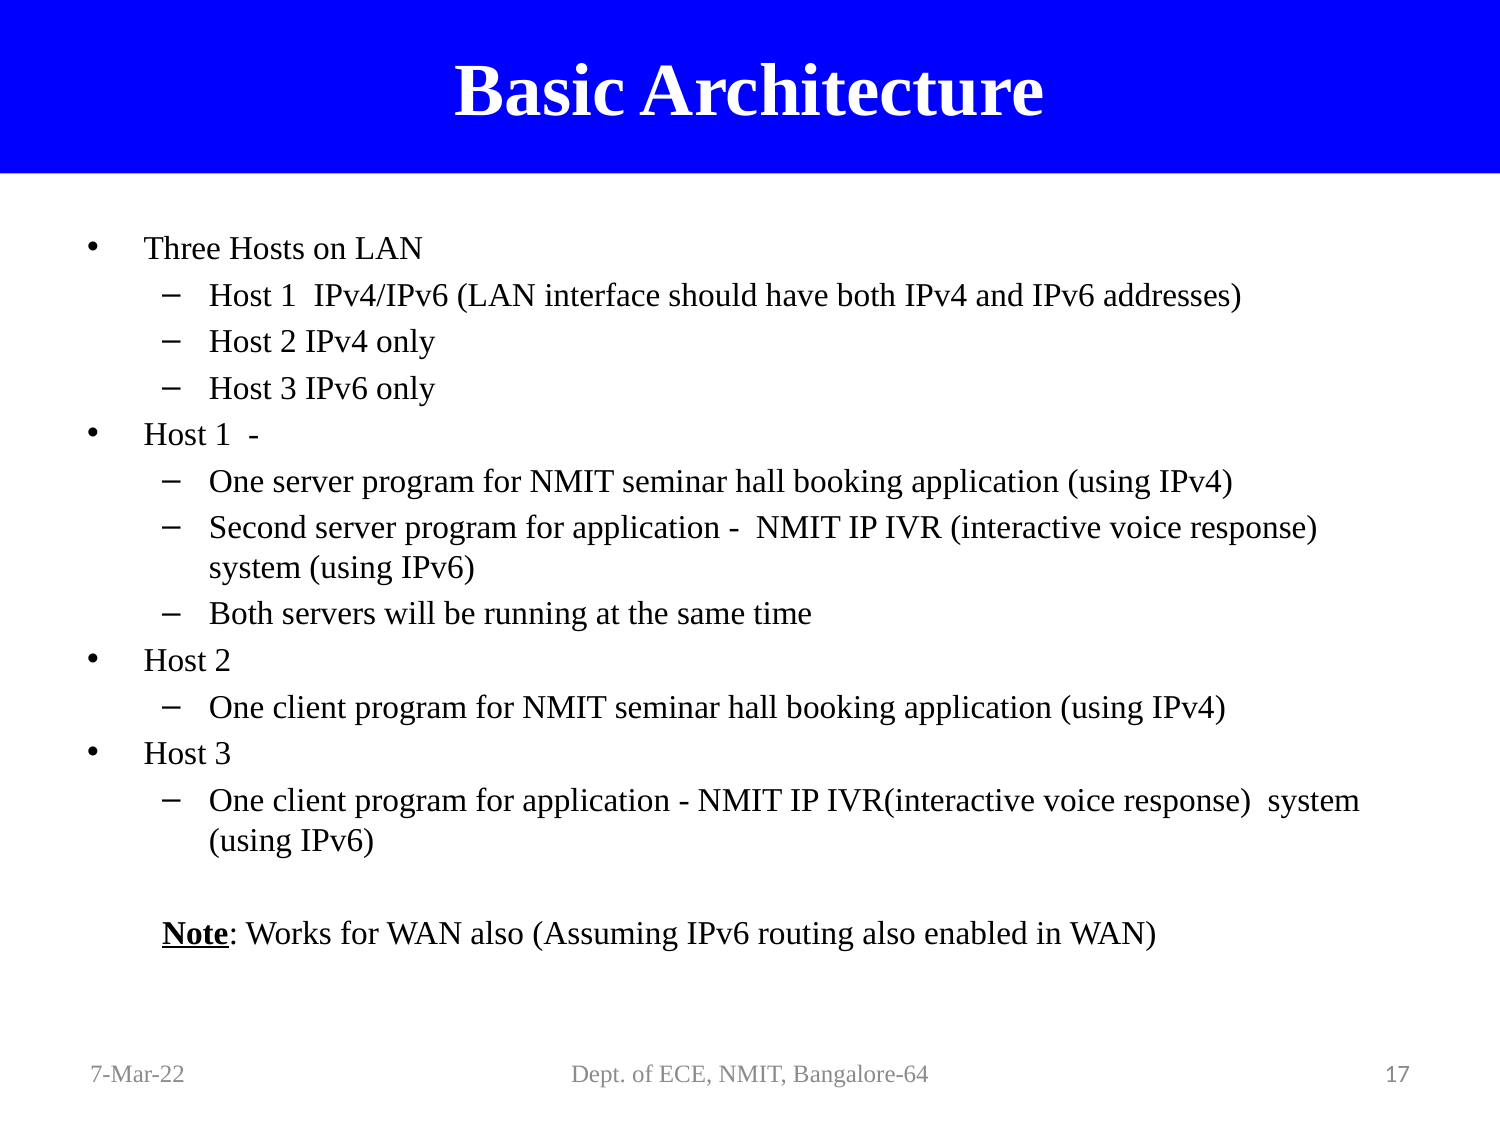

# Basic Architecture
Three Hosts on LAN
Host 1  IPv4/IPv6 (LAN interface should have both IPv4 and IPv6 addresses)
Host 2 IPv4 only
Host 3 IPv6 only
Host 1  -
One server program for NMIT seminar hall booking application (using IPv4)
Second server program for application -  NMIT IP IVR (interactive voice response) system (using IPv6)
Both servers will be running at the same time
Host 2
One client program for NMIT seminar hall booking application (using IPv4)
Host 3
One client program for application - NMIT IP IVR(interactive voice response)  system (using IPv6)

Note: Works for WAN also (Assuming IPv6 routing also enabled in WAN)
7-Mar-22
Dept. of ECE, NMIT, Bangalore-64
17